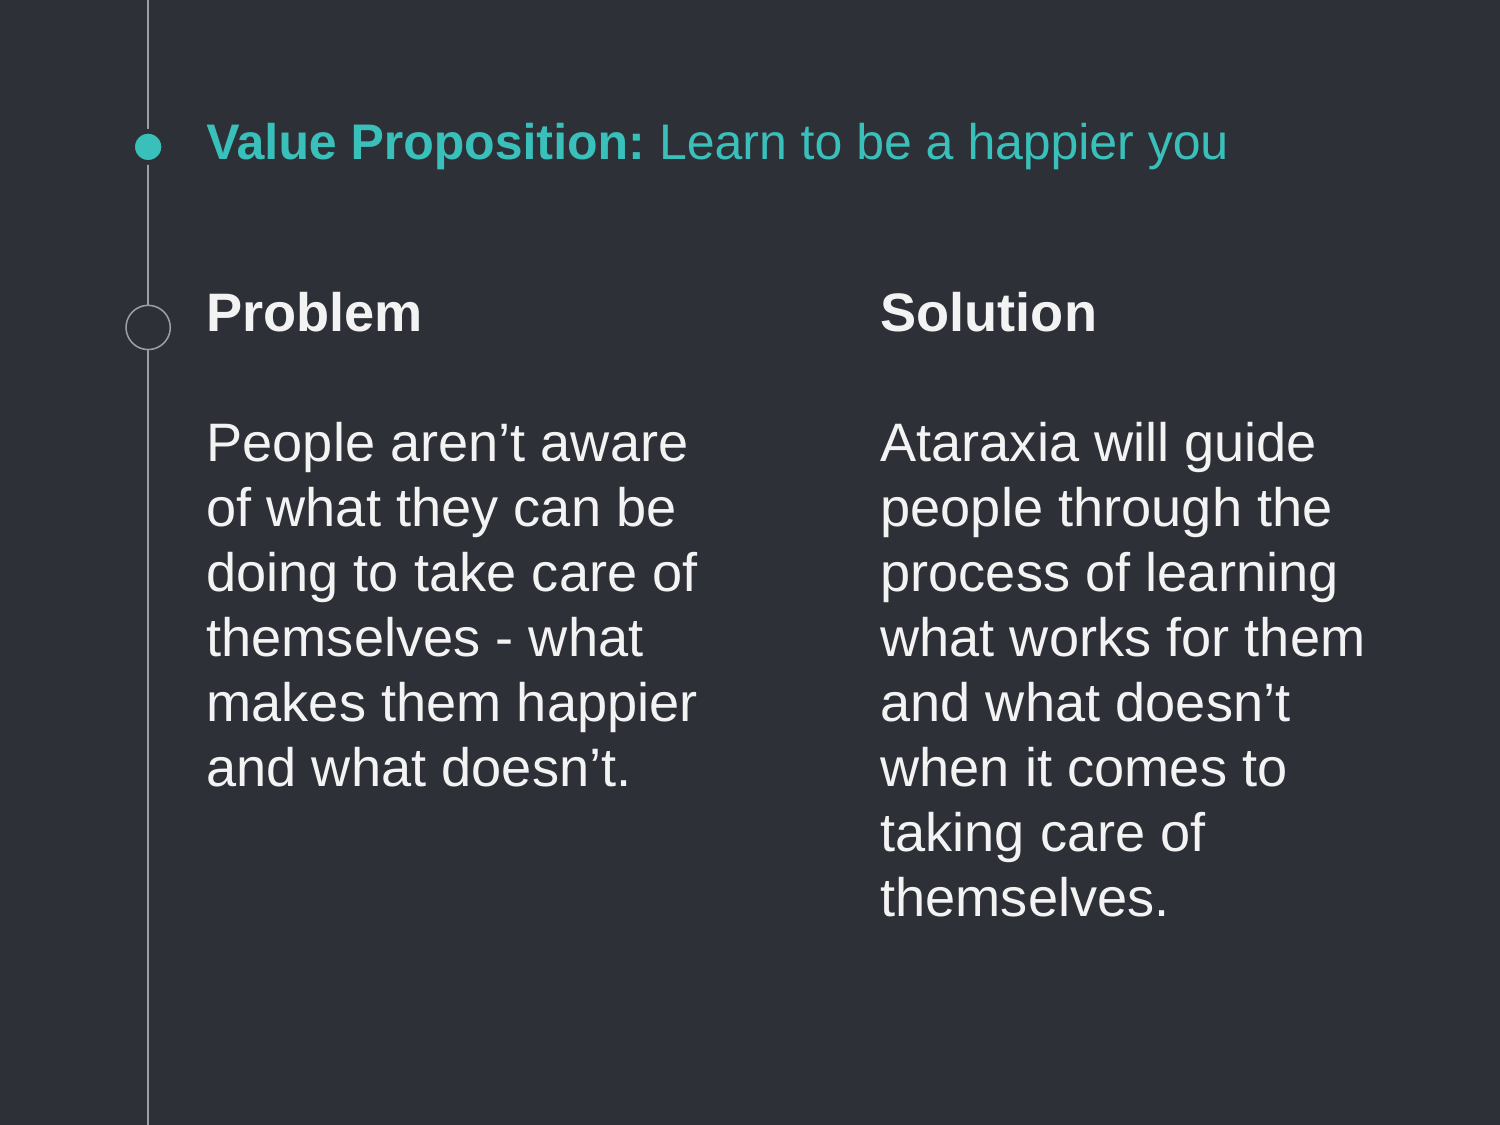

# Value Proposition: Learn to be a happier you
Problem

People aren’t aware of what they can be doing to take care of themselves - what makes them happier and what doesn’t.
Solution

Ataraxia will guide people through the process of learning what works for them and what doesn’t when it comes to taking care of themselves.